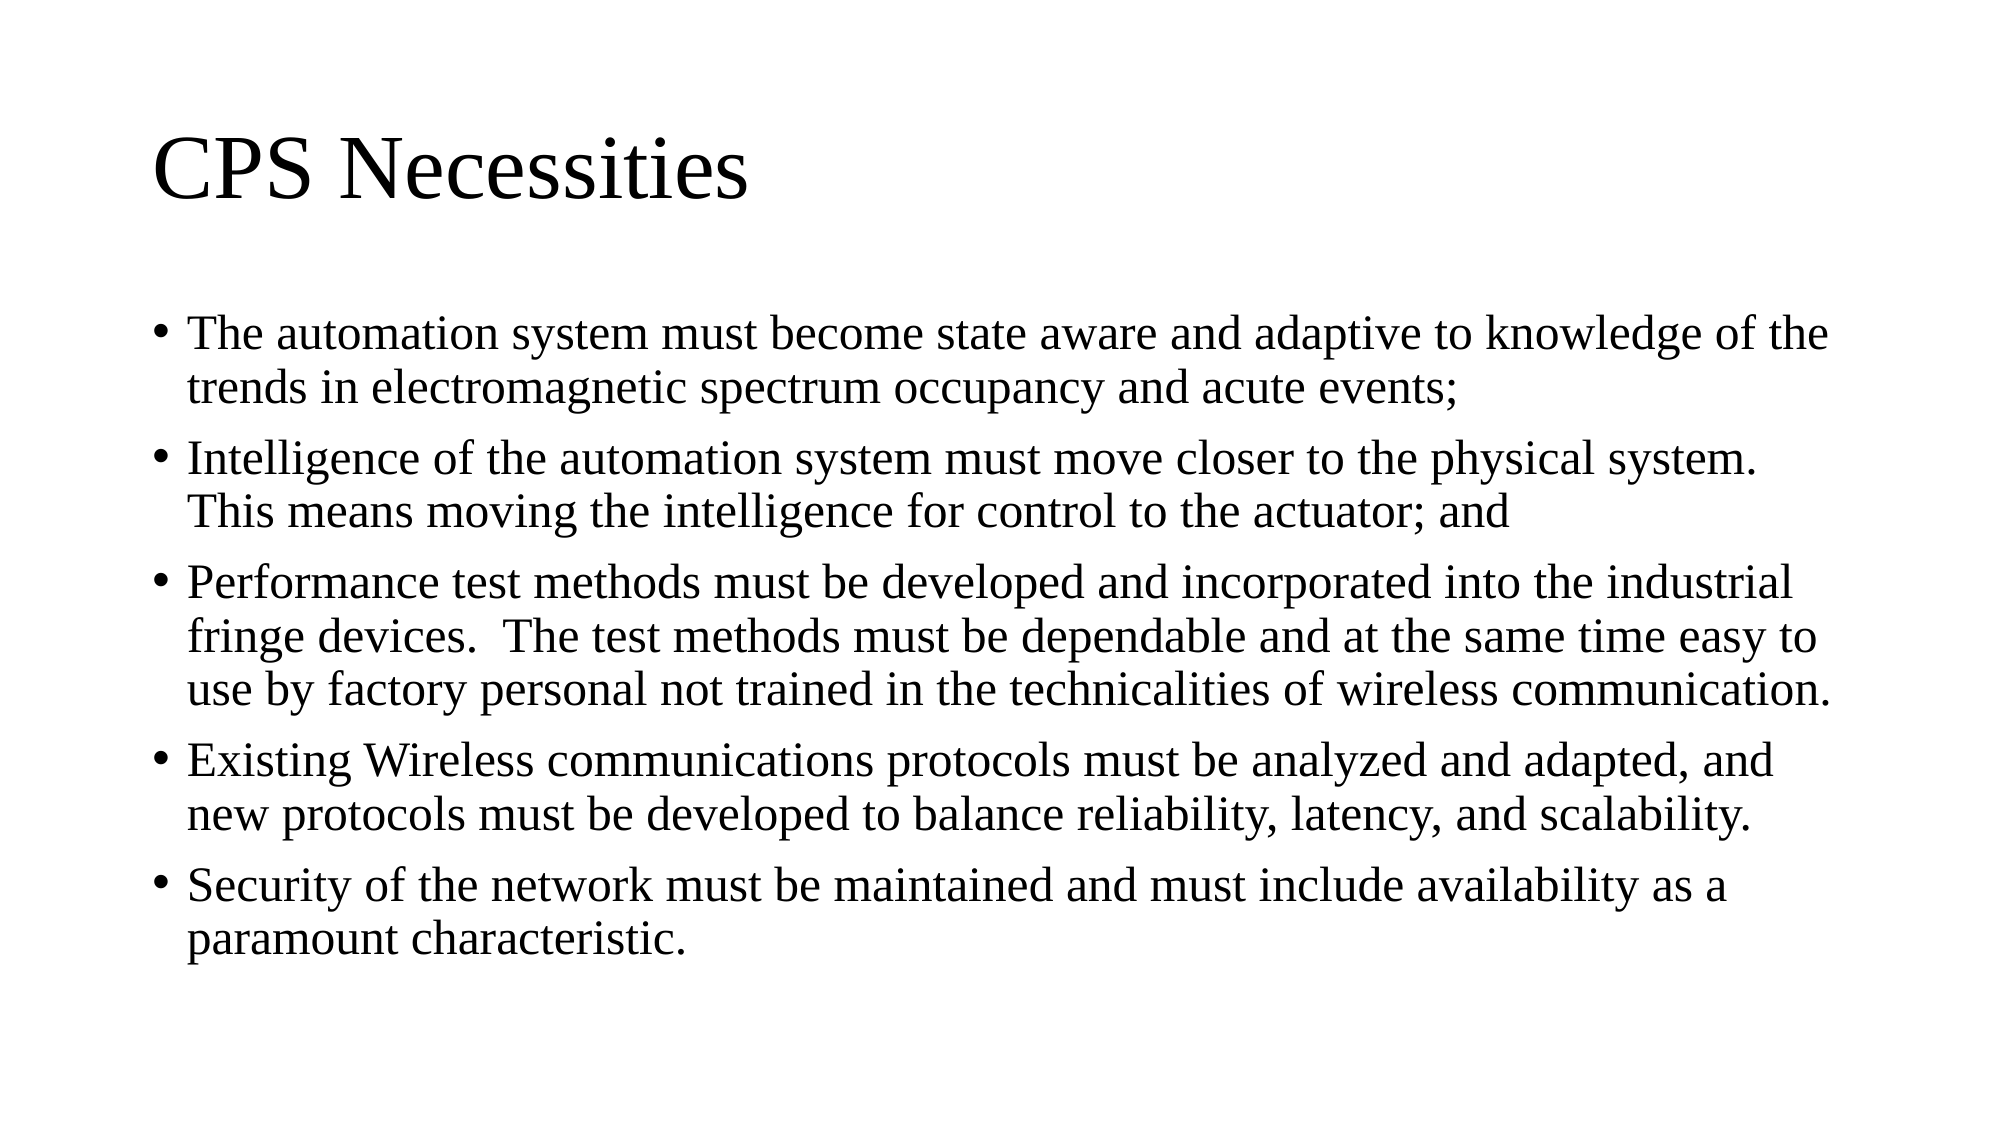

# CPS Necessities
The automation system must become state aware and adaptive to knowledge of the trends in electromagnetic spectrum occupancy and acute events;
Intelligence of the automation system must move closer to the physical system.  This means moving the intelligence for control to the actuator; and
Performance test methods must be developed and incorporated into the industrial fringe devices.  The test methods must be dependable and at the same time easy to use by factory personal not trained in the technicalities of wireless communication.
Existing Wireless communications protocols must be analyzed and adapted, and new protocols must be developed to balance reliability, latency, and scalability.
Security of the network must be maintained and must include availability as a paramount characteristic.